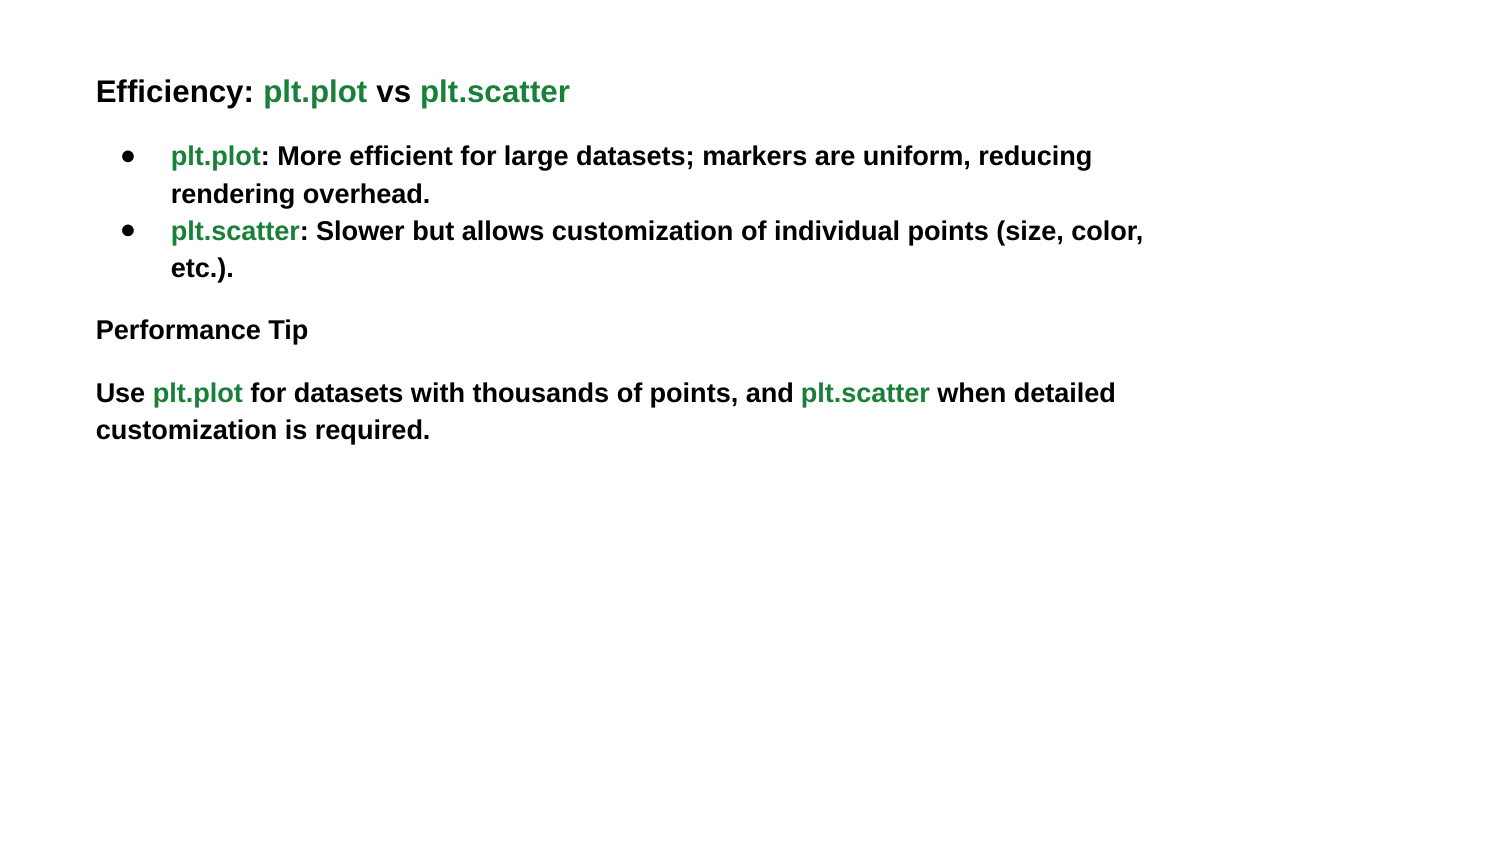

Efficiency: plt.plot vs plt.scatter
plt.plot: More efficient for large datasets; markers are uniform, reducing rendering overhead.
plt.scatter: Slower but allows customization of individual points (size, color, etc.).
Performance Tip
Use plt.plot for datasets with thousands of points, and plt.scatter when detailed customization is required.